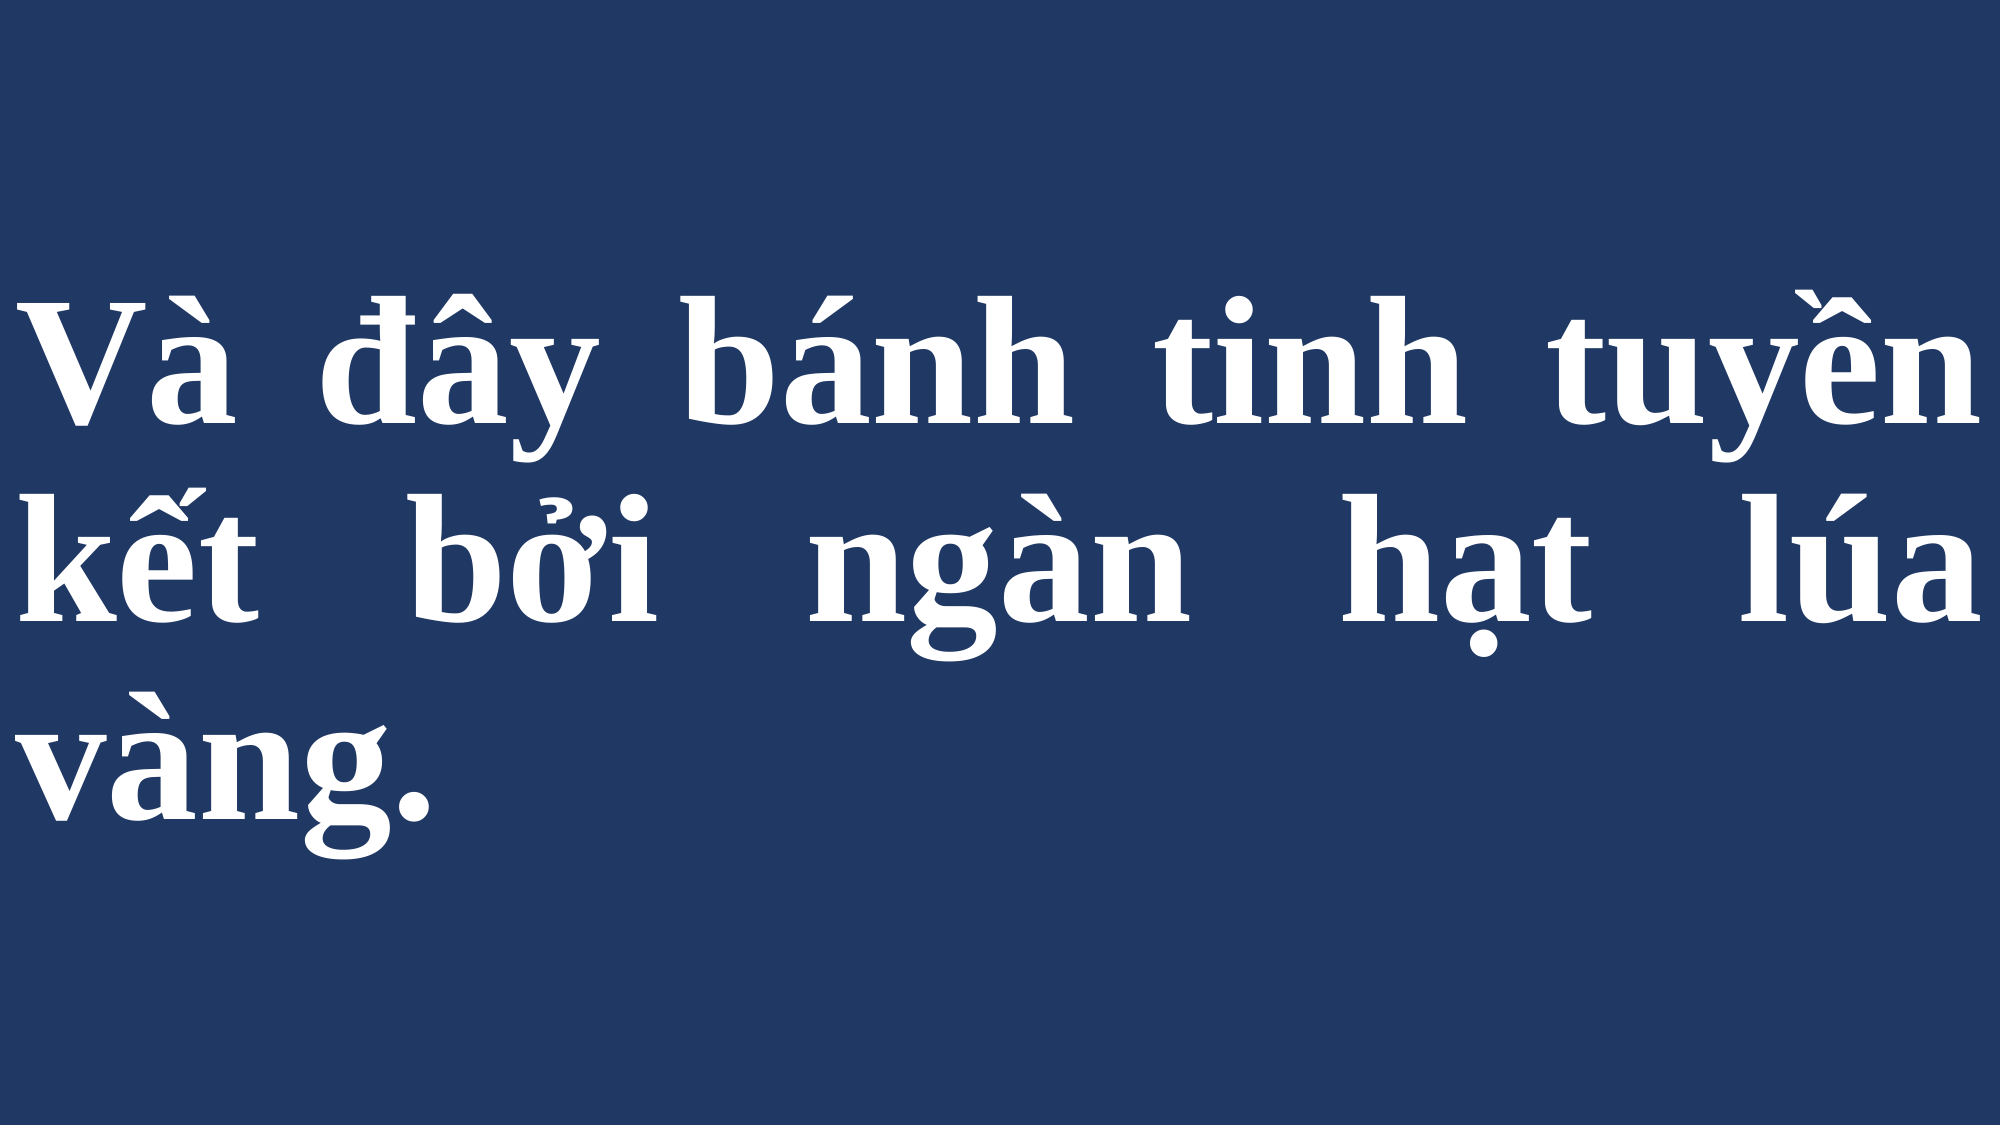

# Và đây bánh tinh tuyền kết bởi ngàn hạt lúa vàng.